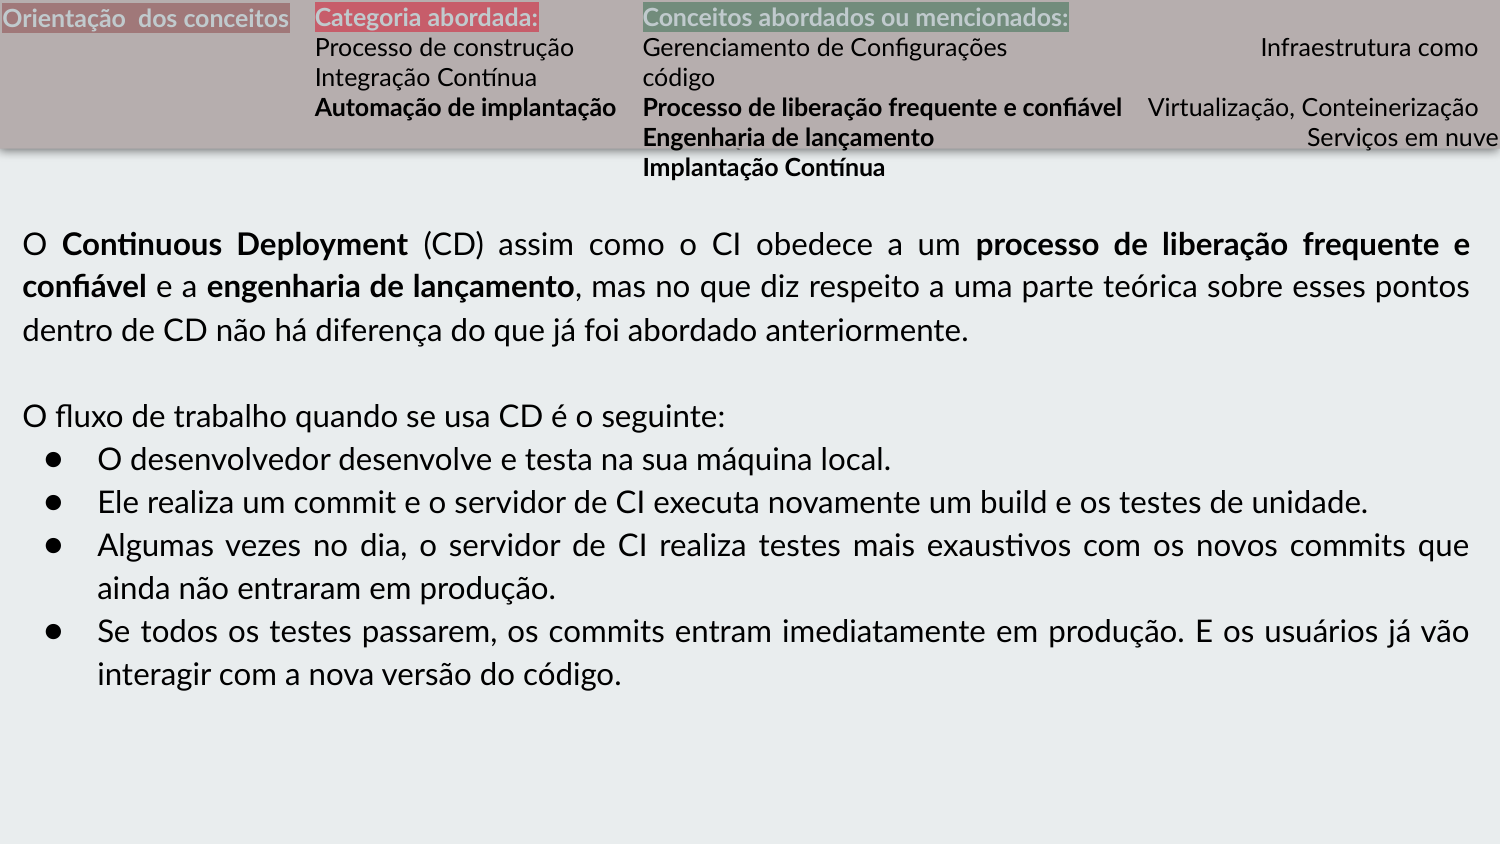

Orientação dos conceitos

Categoria abordada:
Processo de construção
Integração Contínua
Automação de implantação
Conceitos abordados ou mencionados:
Gerenciamento de Configurações 	                          Infraestrutura como código
Processo de liberação frequente e confiável    Virtualização, Conteinerização
Engenharia de lançamento			          Serviços em nuvem
Implantação Contínua
Orientação  dos conceitos
Categoria abordada:
Conhecimento compartilhado
+
Gerenciamento de Código Fonte
Conceitos abordados ou mencionados:
Cultura de colaboração		Colaboração entre departamentos
Compartilhando conhecimento  	Controle de versão
Quebrando silos
O Continuous Deployment (CD) assim como o CI obedece a um processo de liberação frequente e confiável e a engenharia de lançamento, mas no que diz respeito a uma parte teórica sobre esses pontos dentro de CD não há diferença do que já foi abordado anteriormente.

O fluxo de trabalho quando se usa CD é o seguinte:
O desenvolvedor desenvolve e testa na sua máquina local.
Ele realiza um commit e o servidor de CI executa novamente um build e os testes de unidade.
Algumas vezes no dia, o servidor de CI realiza testes mais exaustivos com os novos commits que ainda não entraram em produção.
Se todos os testes passarem, os commits entram imediatamente em produção. E os usuários já vão interagir com a nova versão do código.